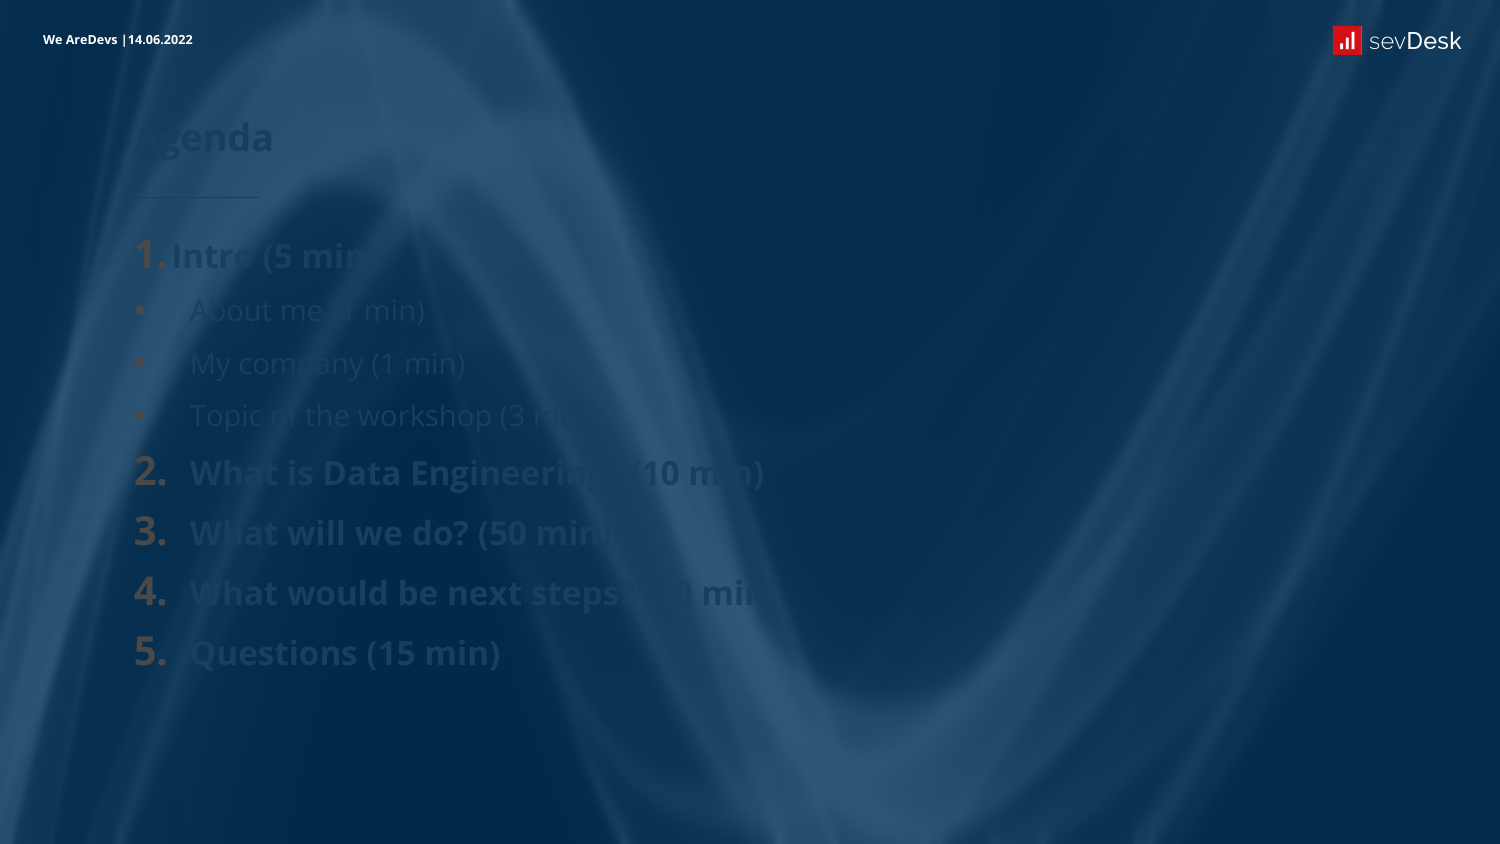

We AreDevs |14.06.2022
# Agenda
Intro (5 min)
About me (1 min)
My company (1 min)
Topic of the workshop (3 min)
What is Data Engineering? (10 min)
What will we do? (50 min)
What would be next steps? (10 min)
Questions (15 min)